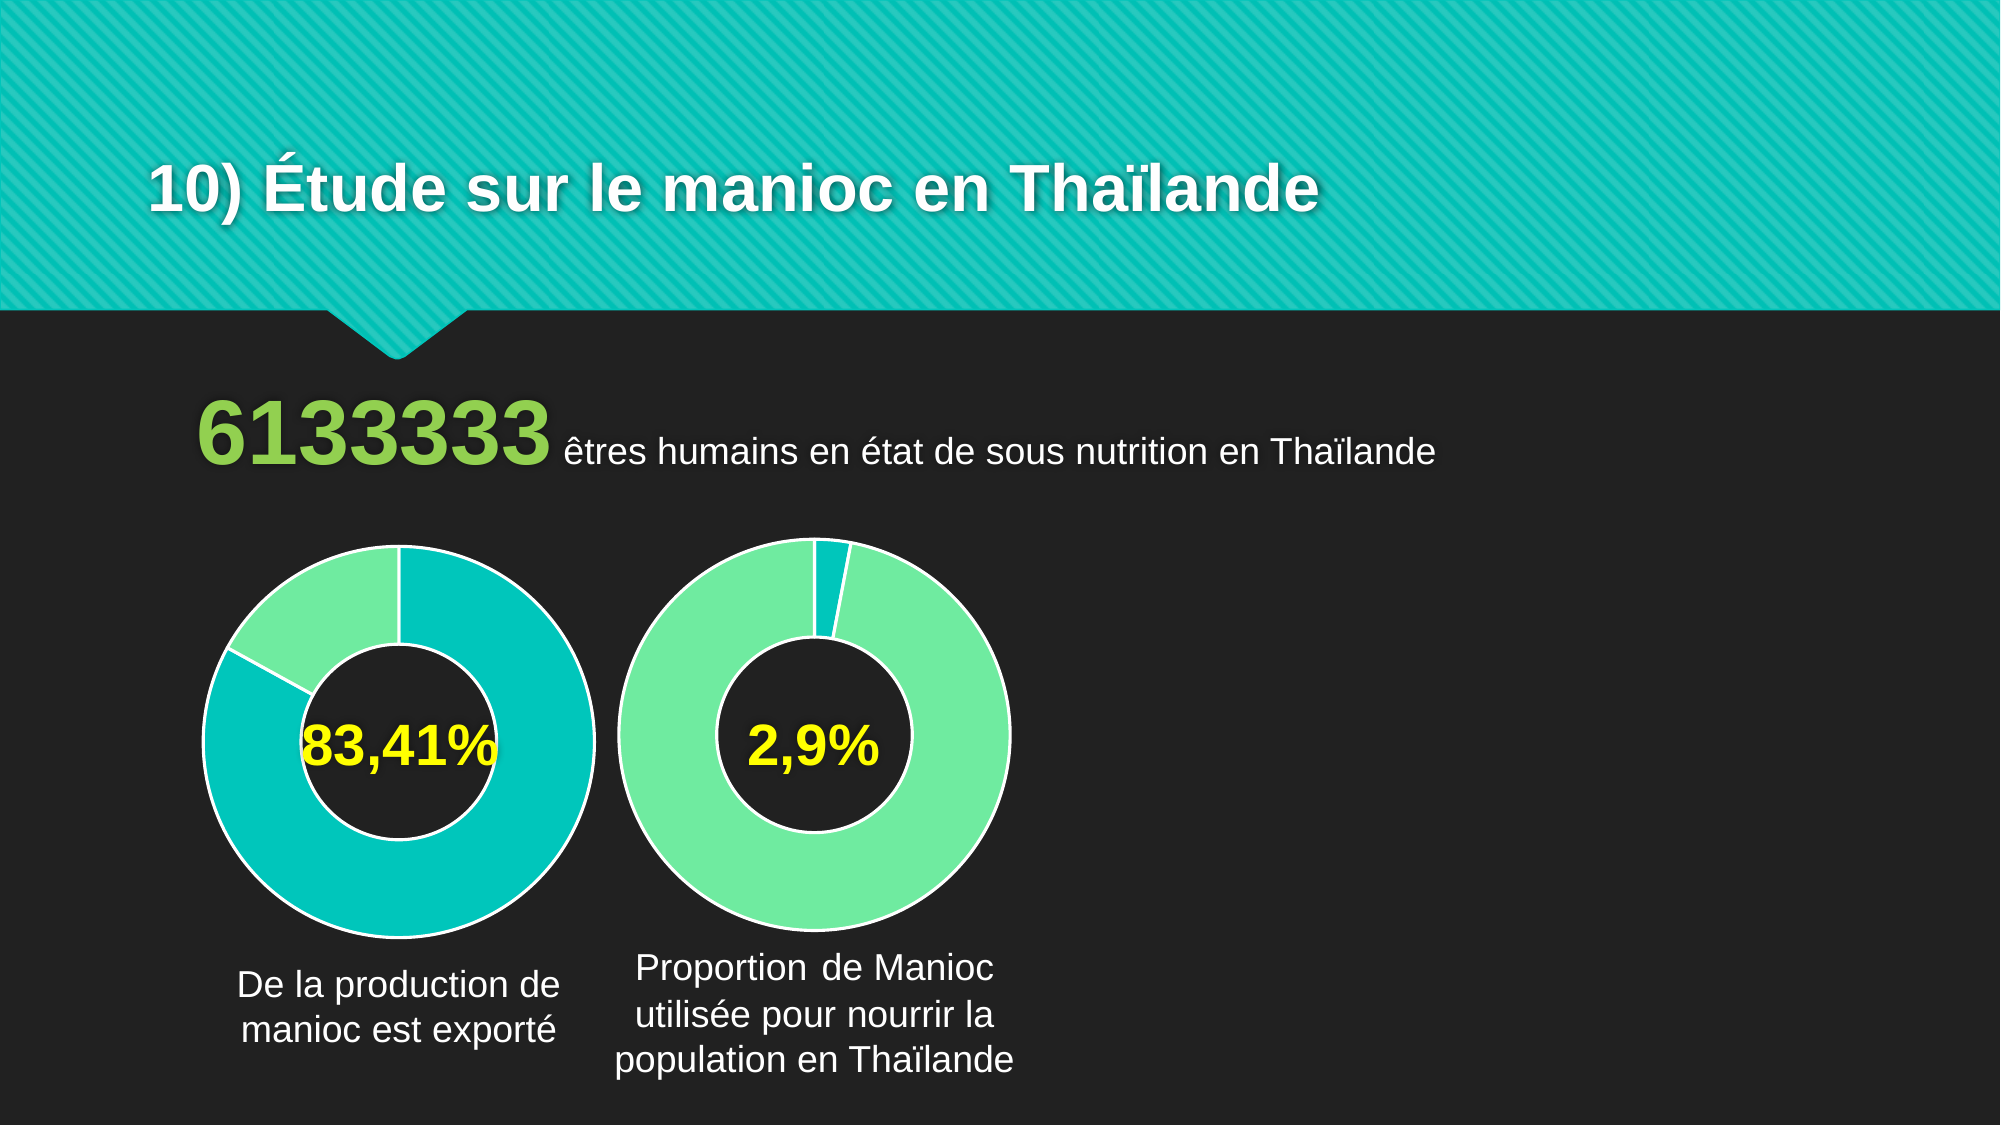

# 10) Étude sur le manioc en Thaïlande
6133333 êtres humains en état de sous nutrition en Thaïlande

### Chart

| Category |  |
|---|---|
| colonne | 3.0 |
| Test | 97.0 |

### Chart

| Category |  |
|---|---|
| colonne | 83.0 |
| Test | 17.0 |
2,9%
83,41%
Proportion de Manioc utilisée pour nourrir la population en Thaïlande
De la production de manioc est exporté